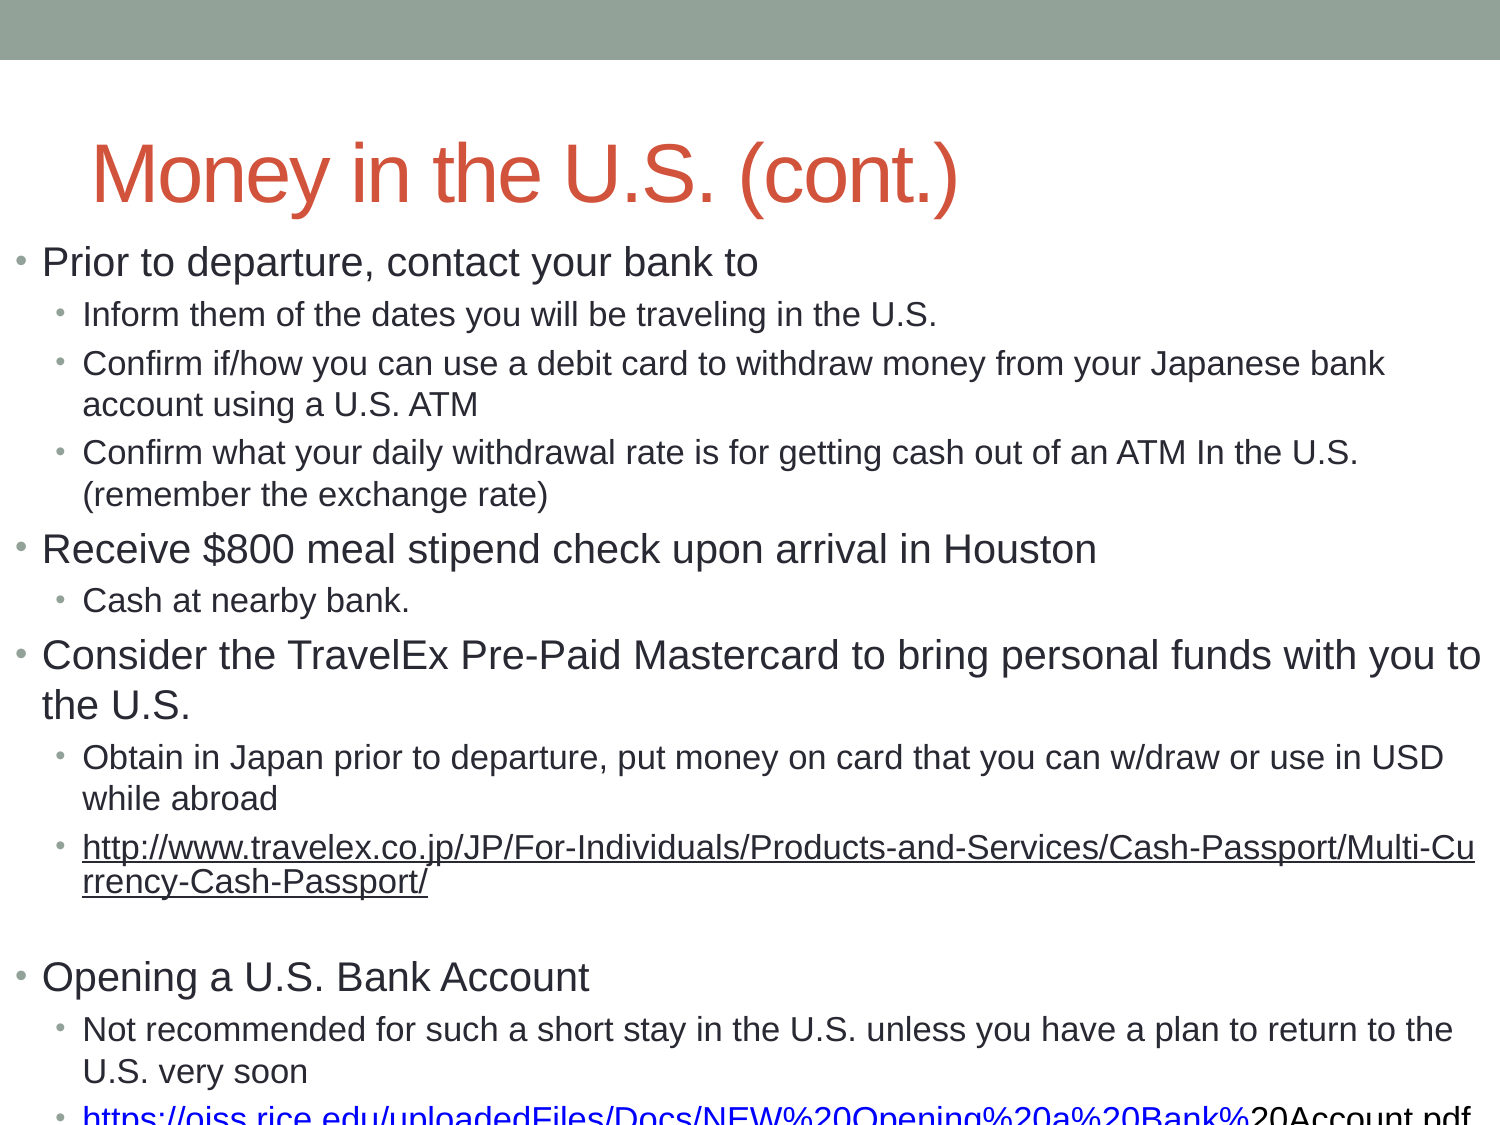

# Money in the U.S. (cont.)
Prior to departure, contact your bank to
Inform them of the dates you will be traveling in the U.S.
Confirm if/how you can use a debit card to withdraw money from your Japanese bank account using a U.S. ATM
Confirm what your daily withdrawal rate is for getting cash out of an ATM In the U.S. (remember the exchange rate)
Receive $800 meal stipend check upon arrival in Houston
Cash at nearby bank.
Consider the TravelEx Pre-Paid Mastercard to bring personal funds with you to the U.S.
Obtain in Japan prior to departure, put money on card that you can w/draw or use in USD while abroad
http://www.travelex.co.jp/JP/For-Individuals/Products-and-Services/Cash-Passport/Multi-Currency-Cash-Passport/
Opening a U.S. Bank Account
Not recommended for such a short stay in the U.S. unless you have a plan to return to the U.S. very soon
https://oiss.rice.edu/uploadedFiles/Docs/NEW%20Opening%20a%20Bank%20Account.pdf